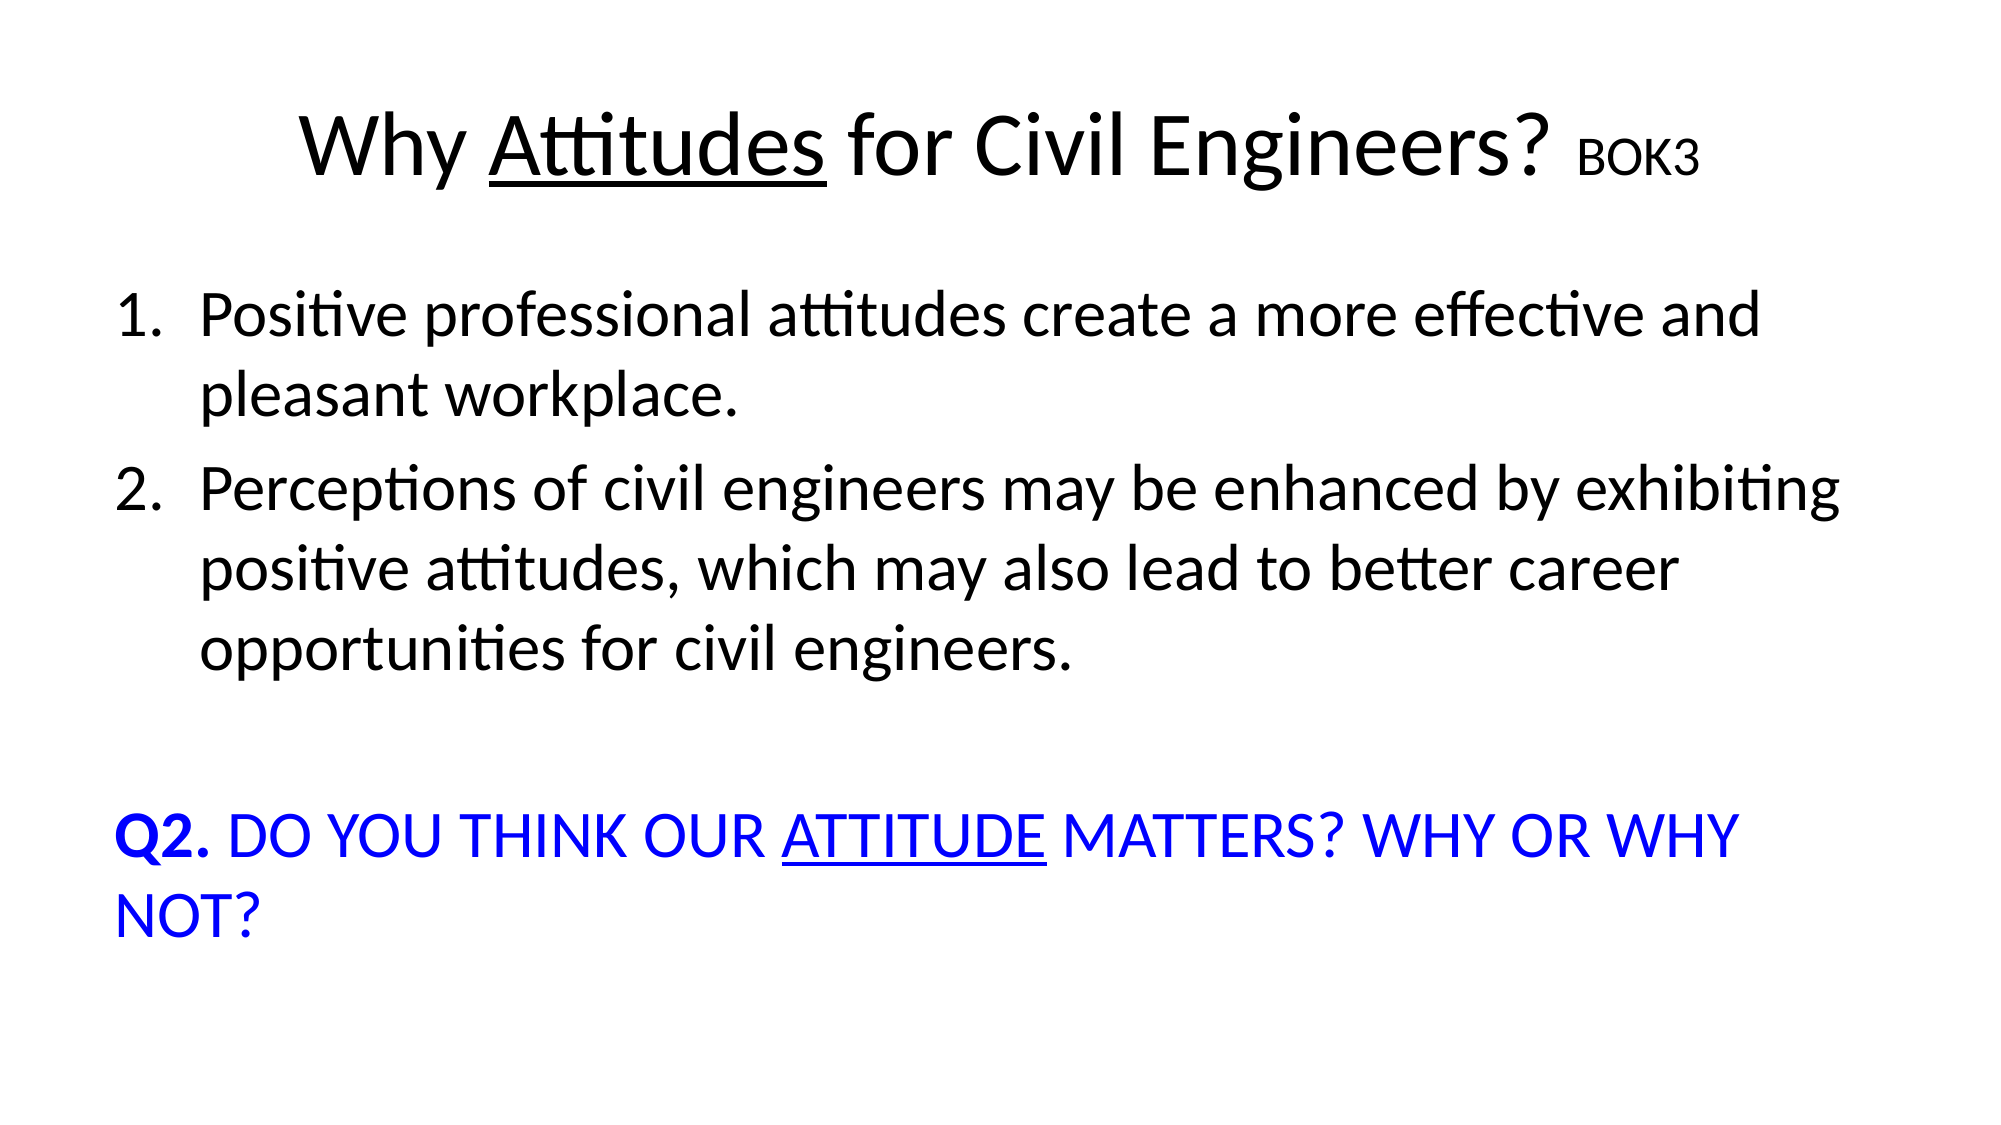

# Why Attitudes for Civil Engineers? BOK3
Positive professional attitudes create a more effective and pleasant workplace.
Perceptions of civil engineers may be enhanced by exhibiting positive attitudes, which may also lead to better career opportunities for civil engineers.

Q2. DO YOU THINK OUR ATTITUDE MATTERS? WHY OR WHY NOT?